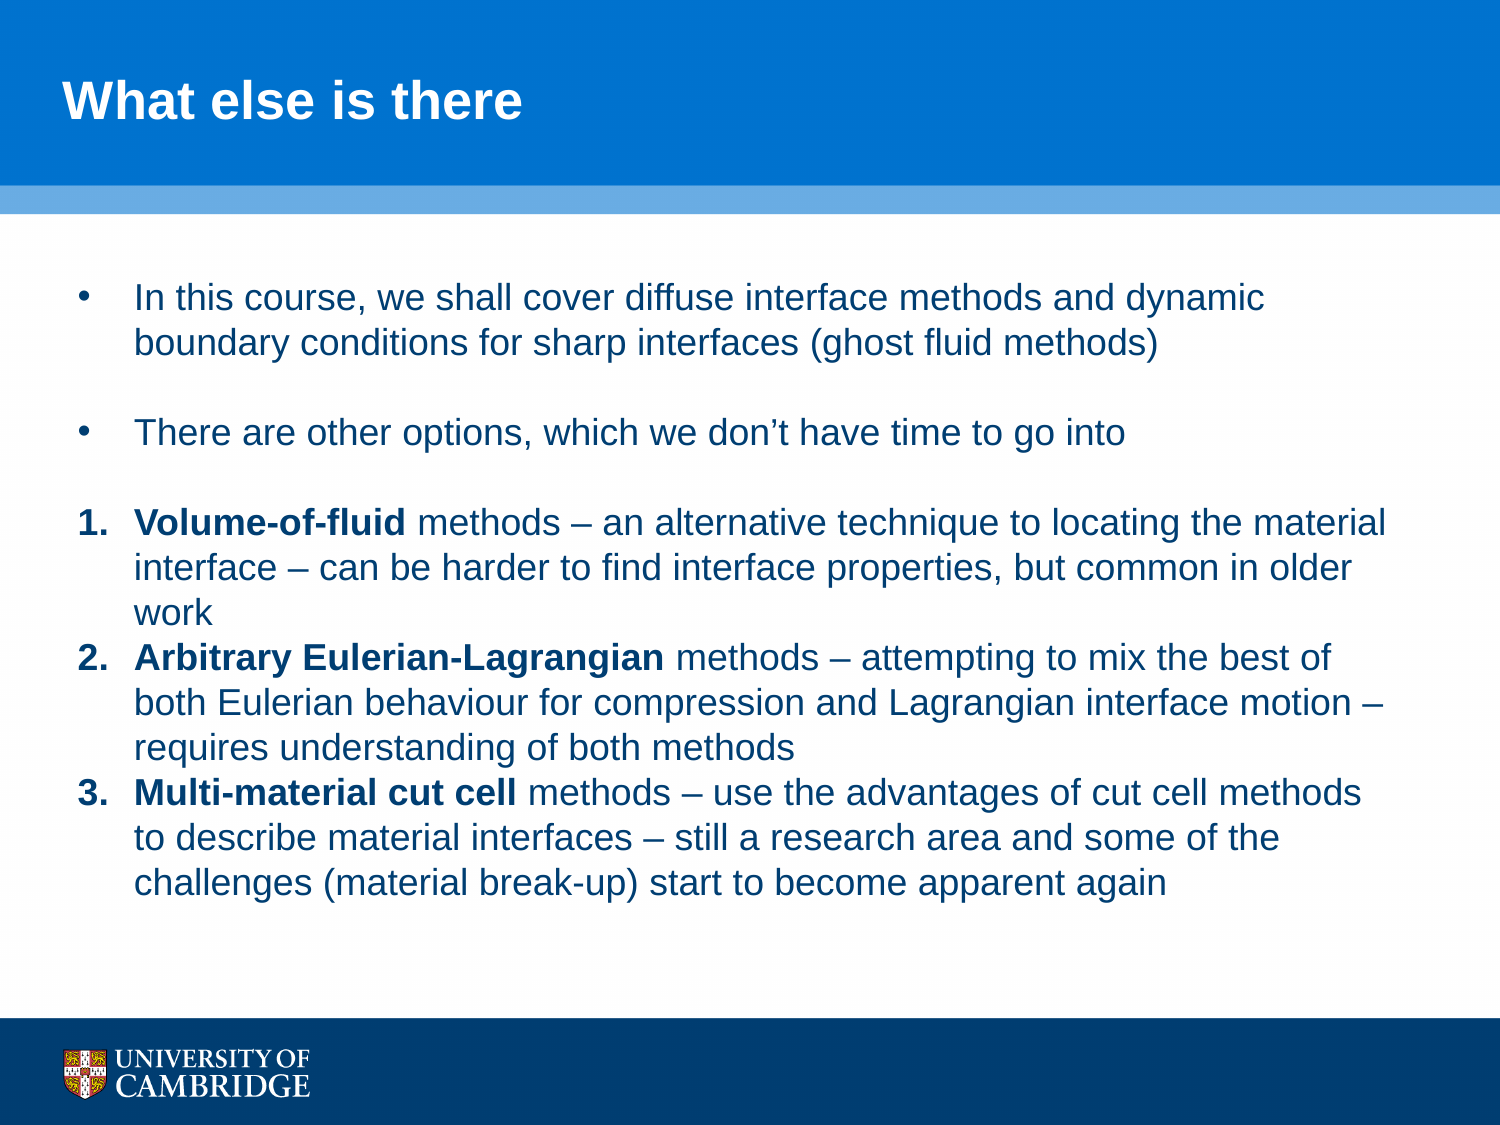

# What else is there
In this course, we shall cover diffuse interface methods and dynamic boundary conditions for sharp interfaces (ghost fluid methods)

There are other options, which we don’t have time to go into

Volume-of-fluid methods – an alternative technique to locating the material interface – can be harder to find interface properties, but common in older work
Arbitrary Eulerian-Lagrangian methods – attempting to mix the best of both Eulerian behaviour for compression and Lagrangian interface motion – requires understanding of both methods
Multi-material cut cell methods – use the advantages of cut cell methods to describe material interfaces – still a research area and some of the challenges (material break-up) start to become apparent again